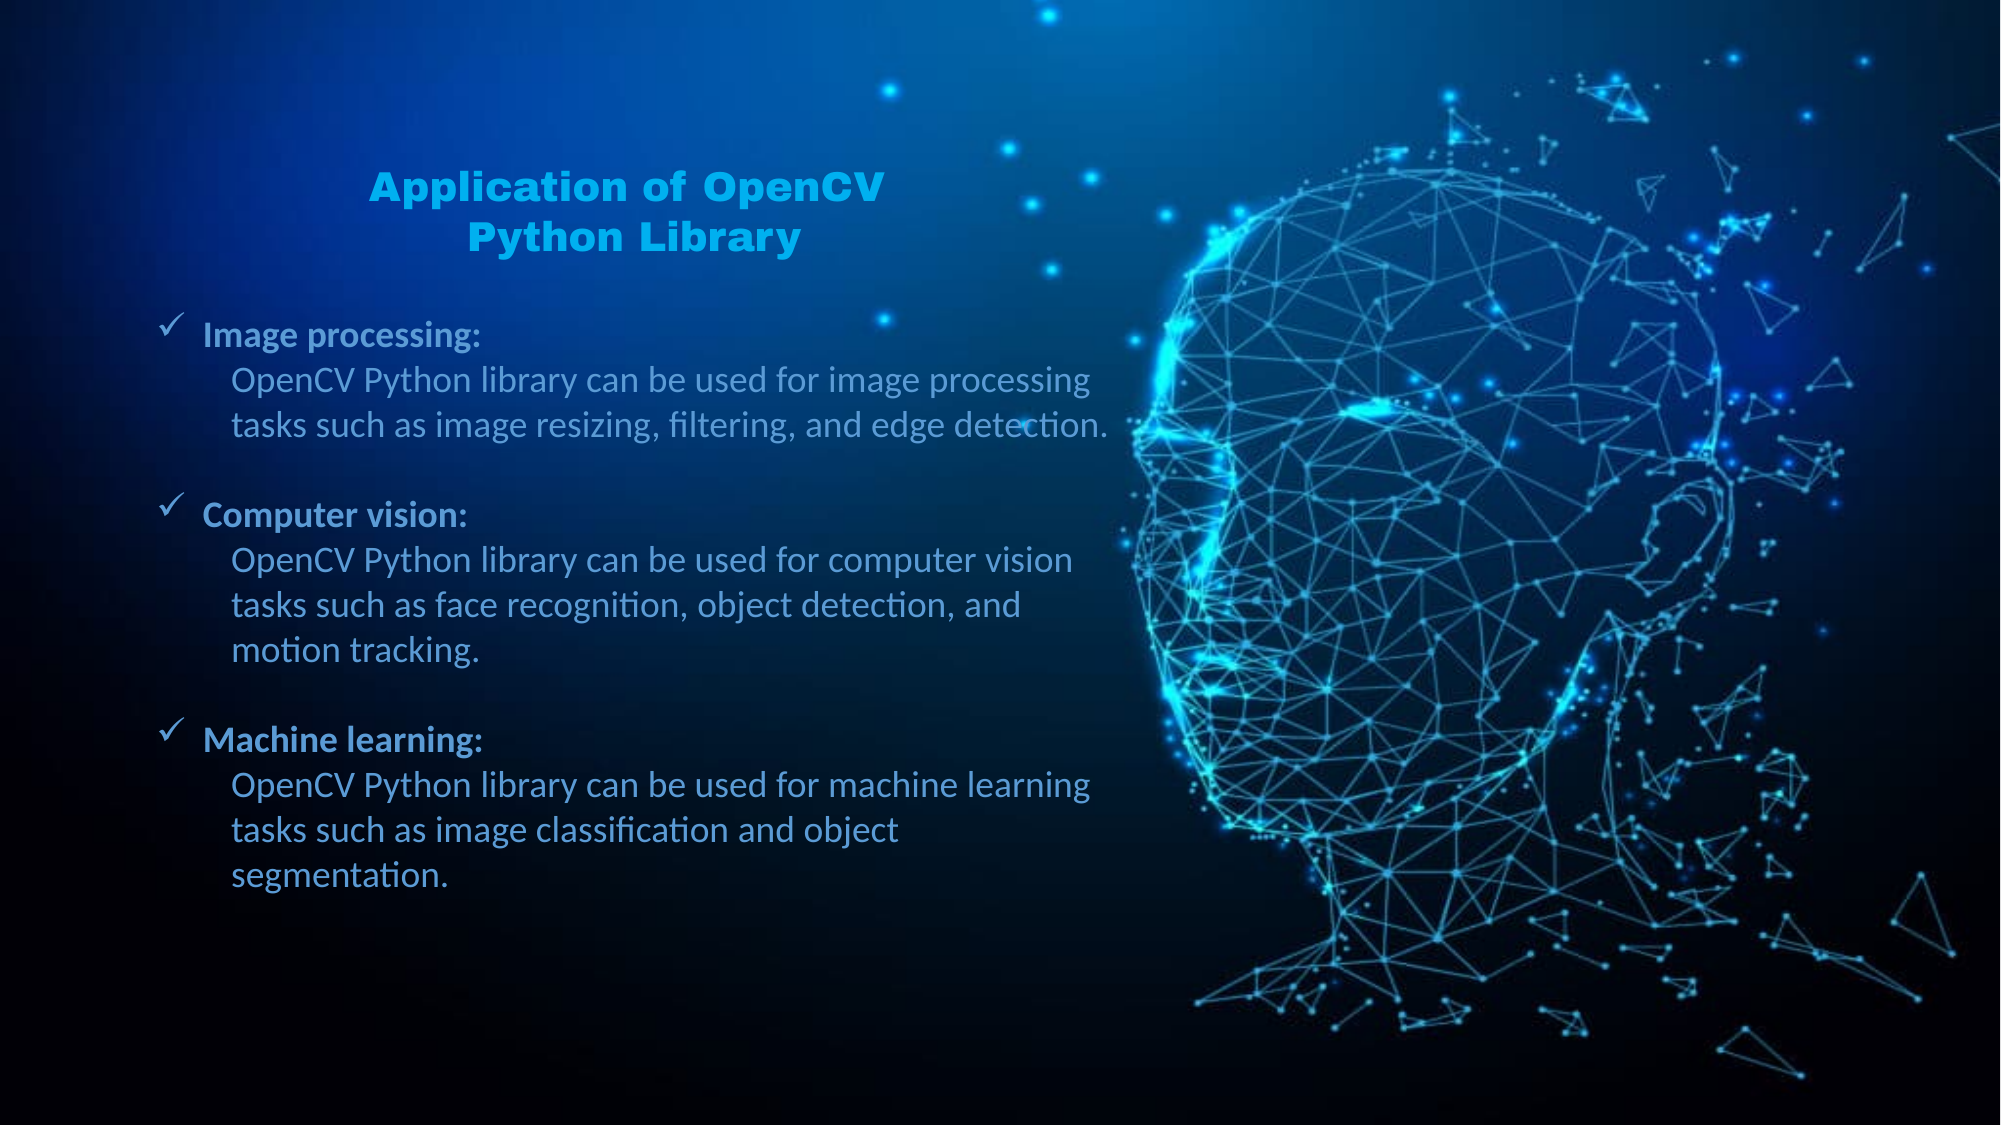

Application of OpenCV
Python Library

Image processing:
OpenCV Python library can be used for image processing tasks such as image resizing, filtering, and edge detection.

Computer vision:
OpenCV Python library can be used for computer vision tasks such as face recognition, object detection, and motion tracking.

Machine learning:
OpenCV Python library can be used for machine learning tasks such as image classification and object segmentation.